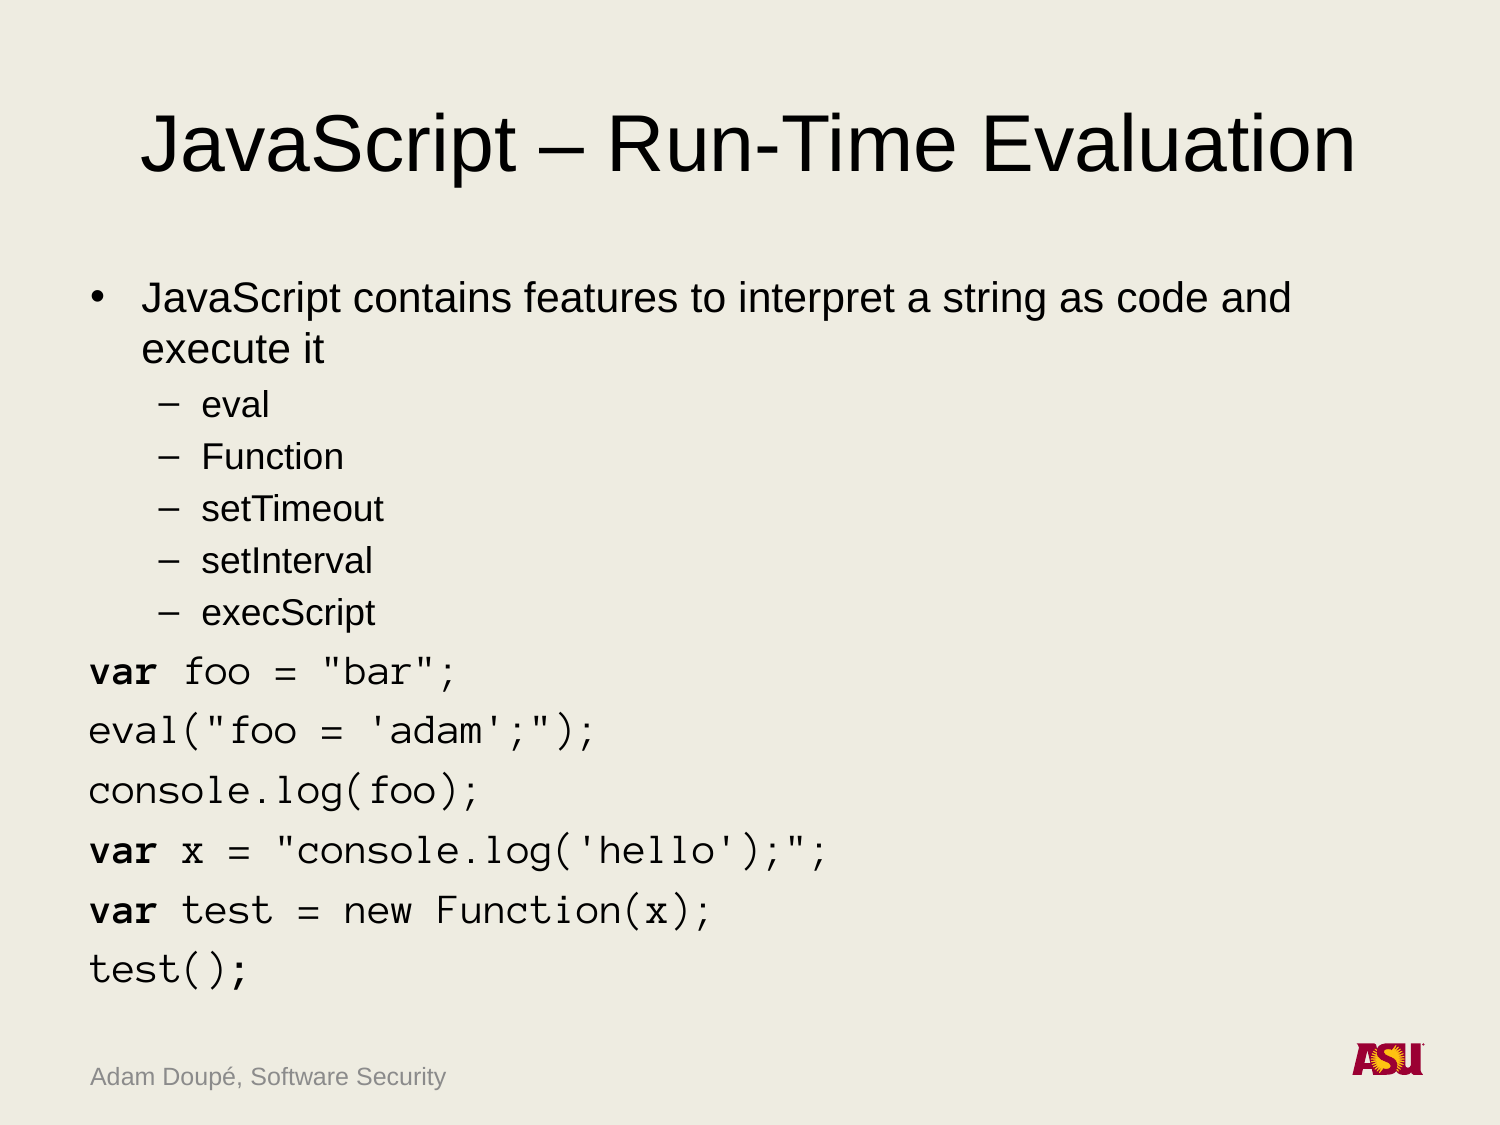

# JavaScript – Run-Time Evaluation
JavaScript contains features to interpret a string as code and execute it
eval
Function
setTimeout
setInterval
execScript
var foo = "bar";
eval("foo = 'adam';");
console.log(foo);
var x = "console.log('hello');";
var test = new Function(x);
test();